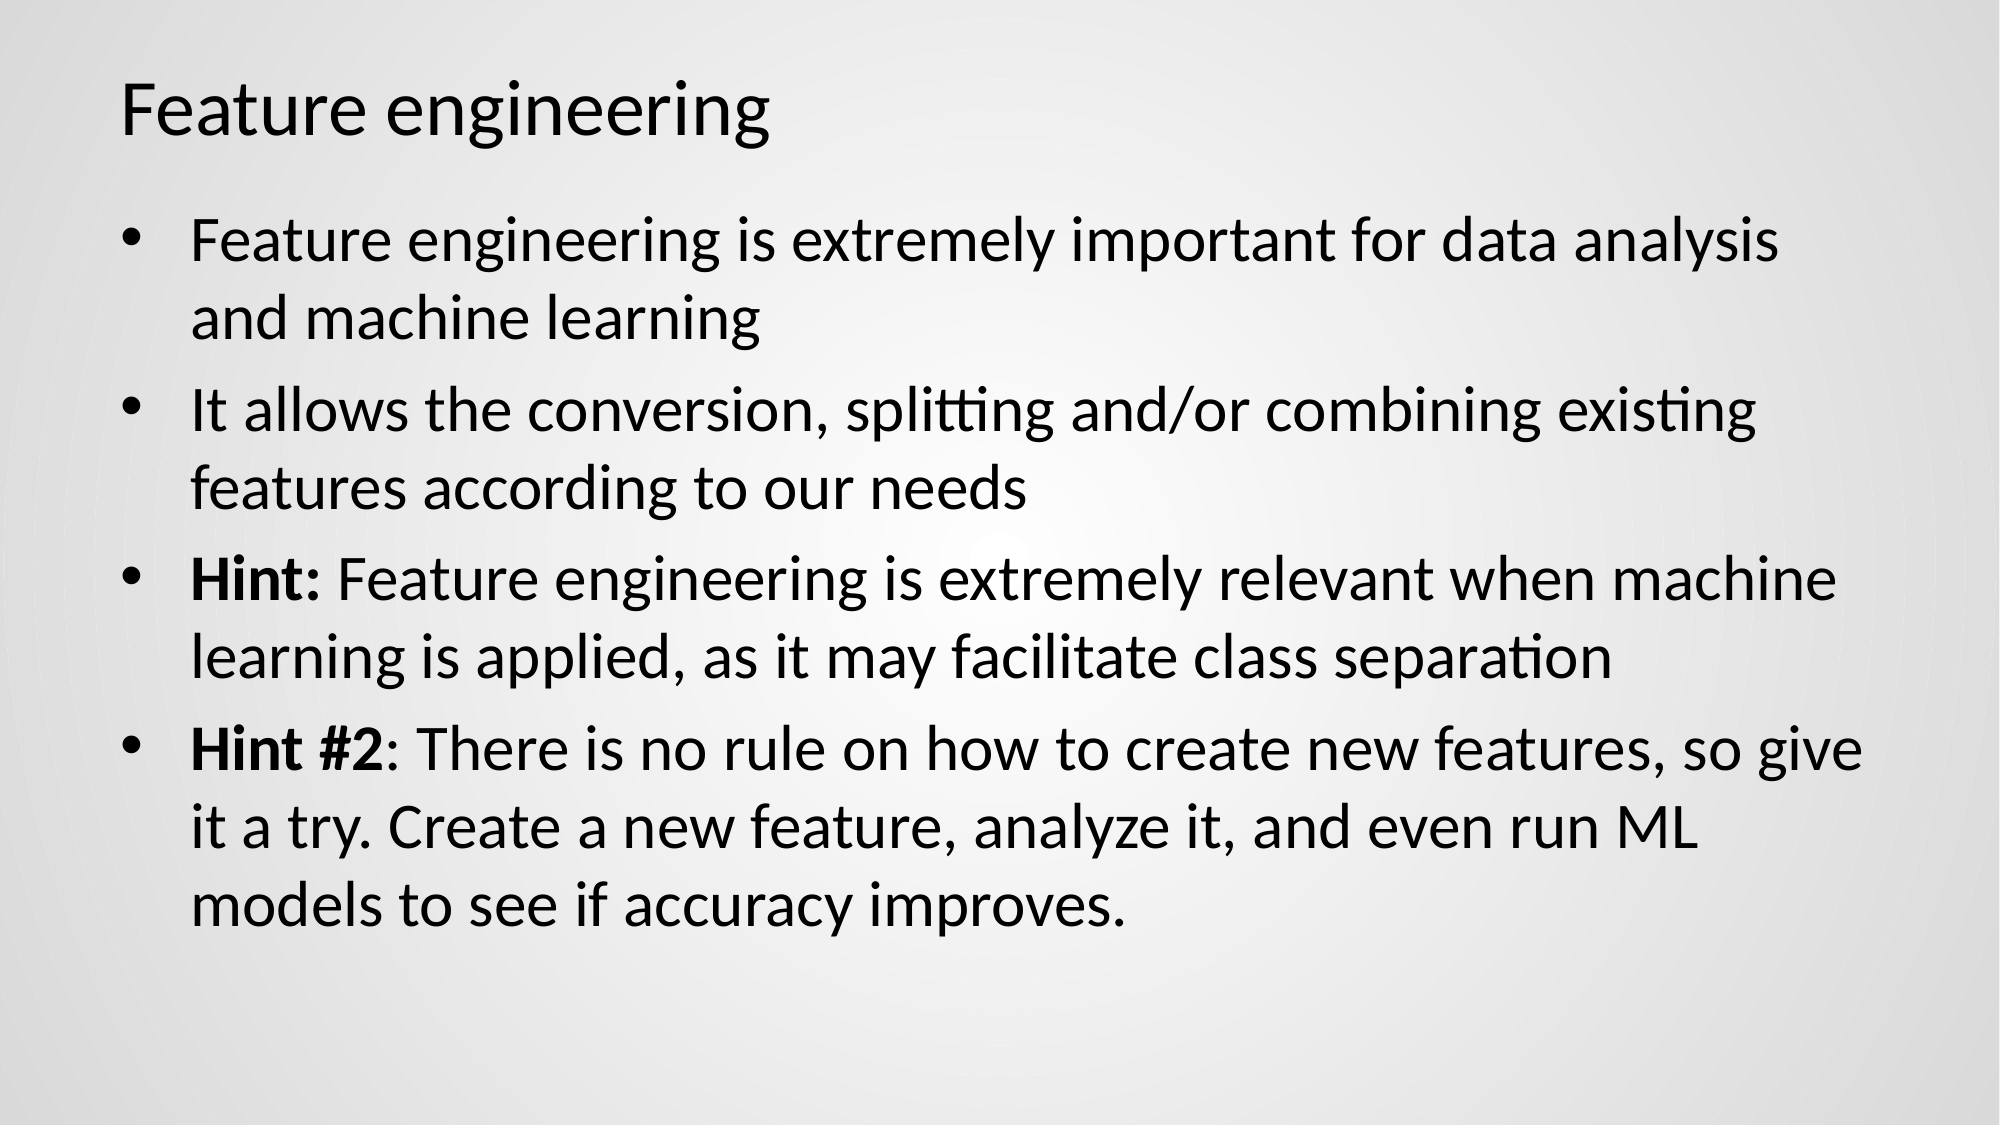

# Feature engineering
Feature engineering is extremely important for data analysis and machine learning
It allows the conversion, splitting and/or combining existing features according to our needs
Hint: Feature engineering is extremely relevant when machine learning is applied, as it may facilitate class separation
Hint #2: There is no rule on how to create new features, so give it a try. Create a new feature, analyze it, and even run ML models to see if accuracy improves.